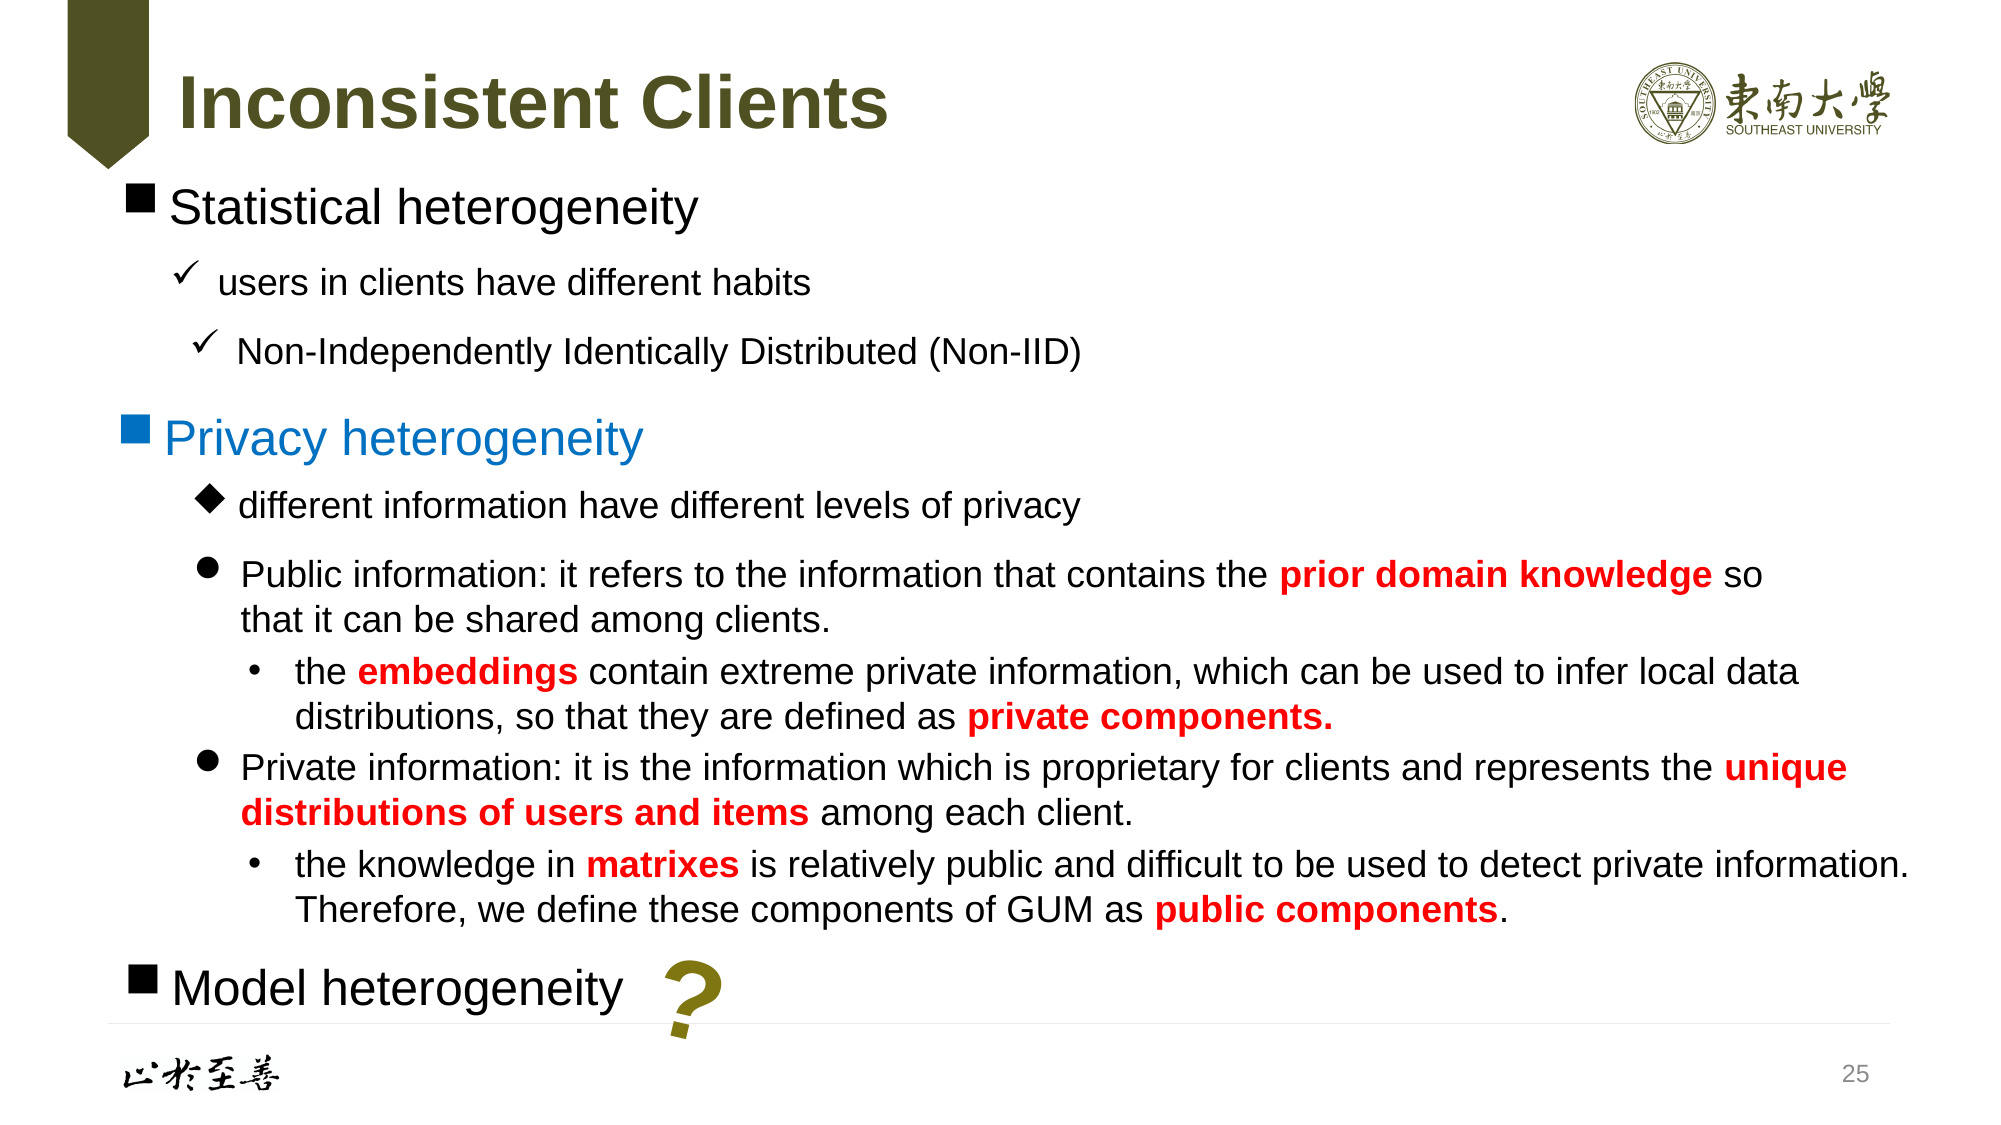

# Inconsistent Clients
Statistical heterogeneity
users in clients have different habits
Non-Independently Identically Distributed (Non-IID)
Privacy heterogeneity
different information have different levels of privacy
Public information: it refers to the information that contains the prior domain knowledge so that it can be shared among clients.
the embeddings contain extreme private information, which can be used to infer local data distributions, so that they are defined as private components.
Private information: it is the information which is proprietary for clients and represents the unique distributions of users and items among each client.
the knowledge in matrixes is relatively public and difficult to be used to detect private information. Therefore, we define these components of GUM as public components.
?
Model heterogeneity
25